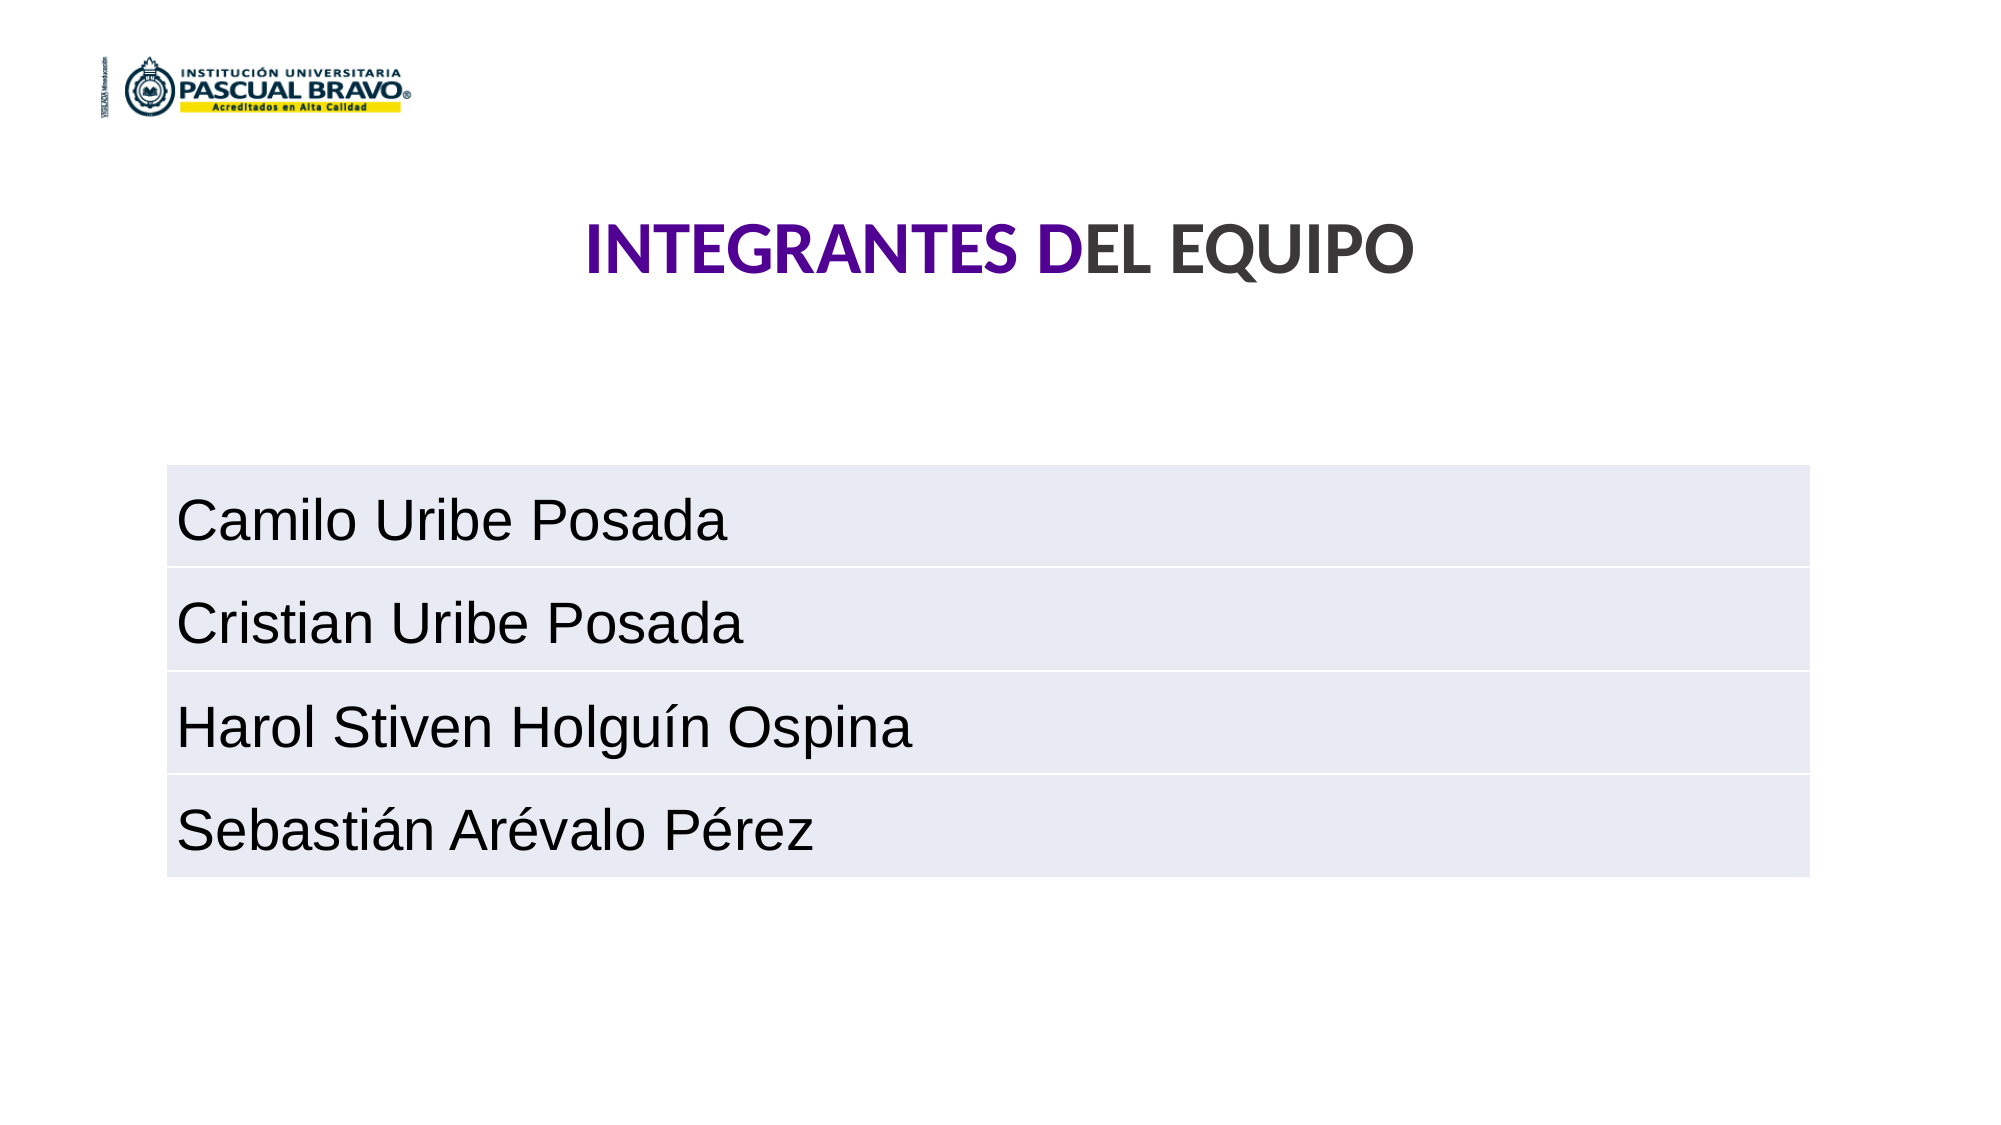

INTEGRANTES DEL EQUIPO
| Camilo Uribe Posada |
| --- |
| Cristian Uribe Posada |
| Harol Stiven Holguín Ospina |
| Sebastián Arévalo Pérez |